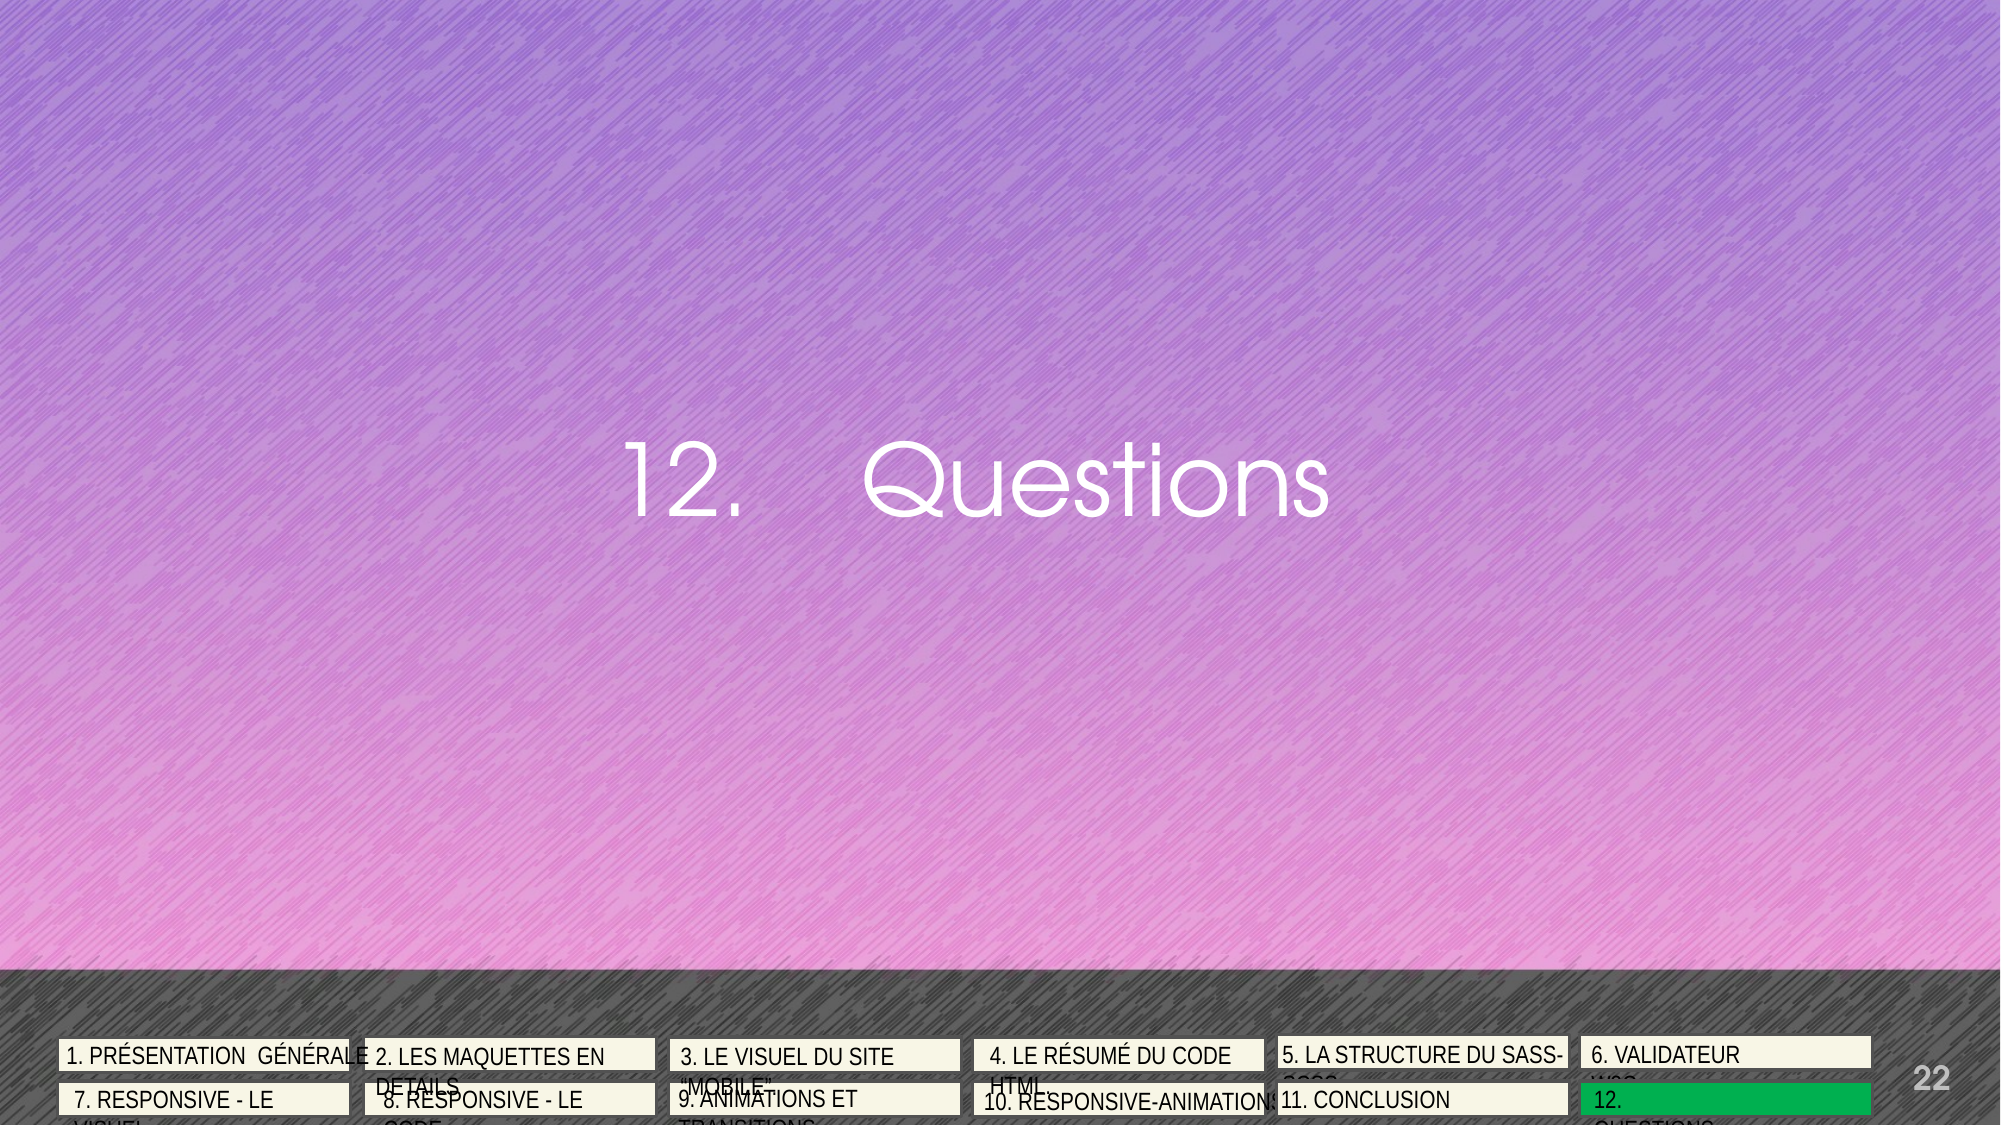

12.    Questions
5. La structure du sass-scss
6. Validateur W3C.
4. Le résumé du code html.
1. Présentation  générale
3. Le visuel du site “mobile”.
2. Les maquettes en details

22
9. Animations et transitions.
7. Responsive - le visuel.
8. Responsive - le code.
11. Conclusion
12. Questions
10. Responsive-animations.